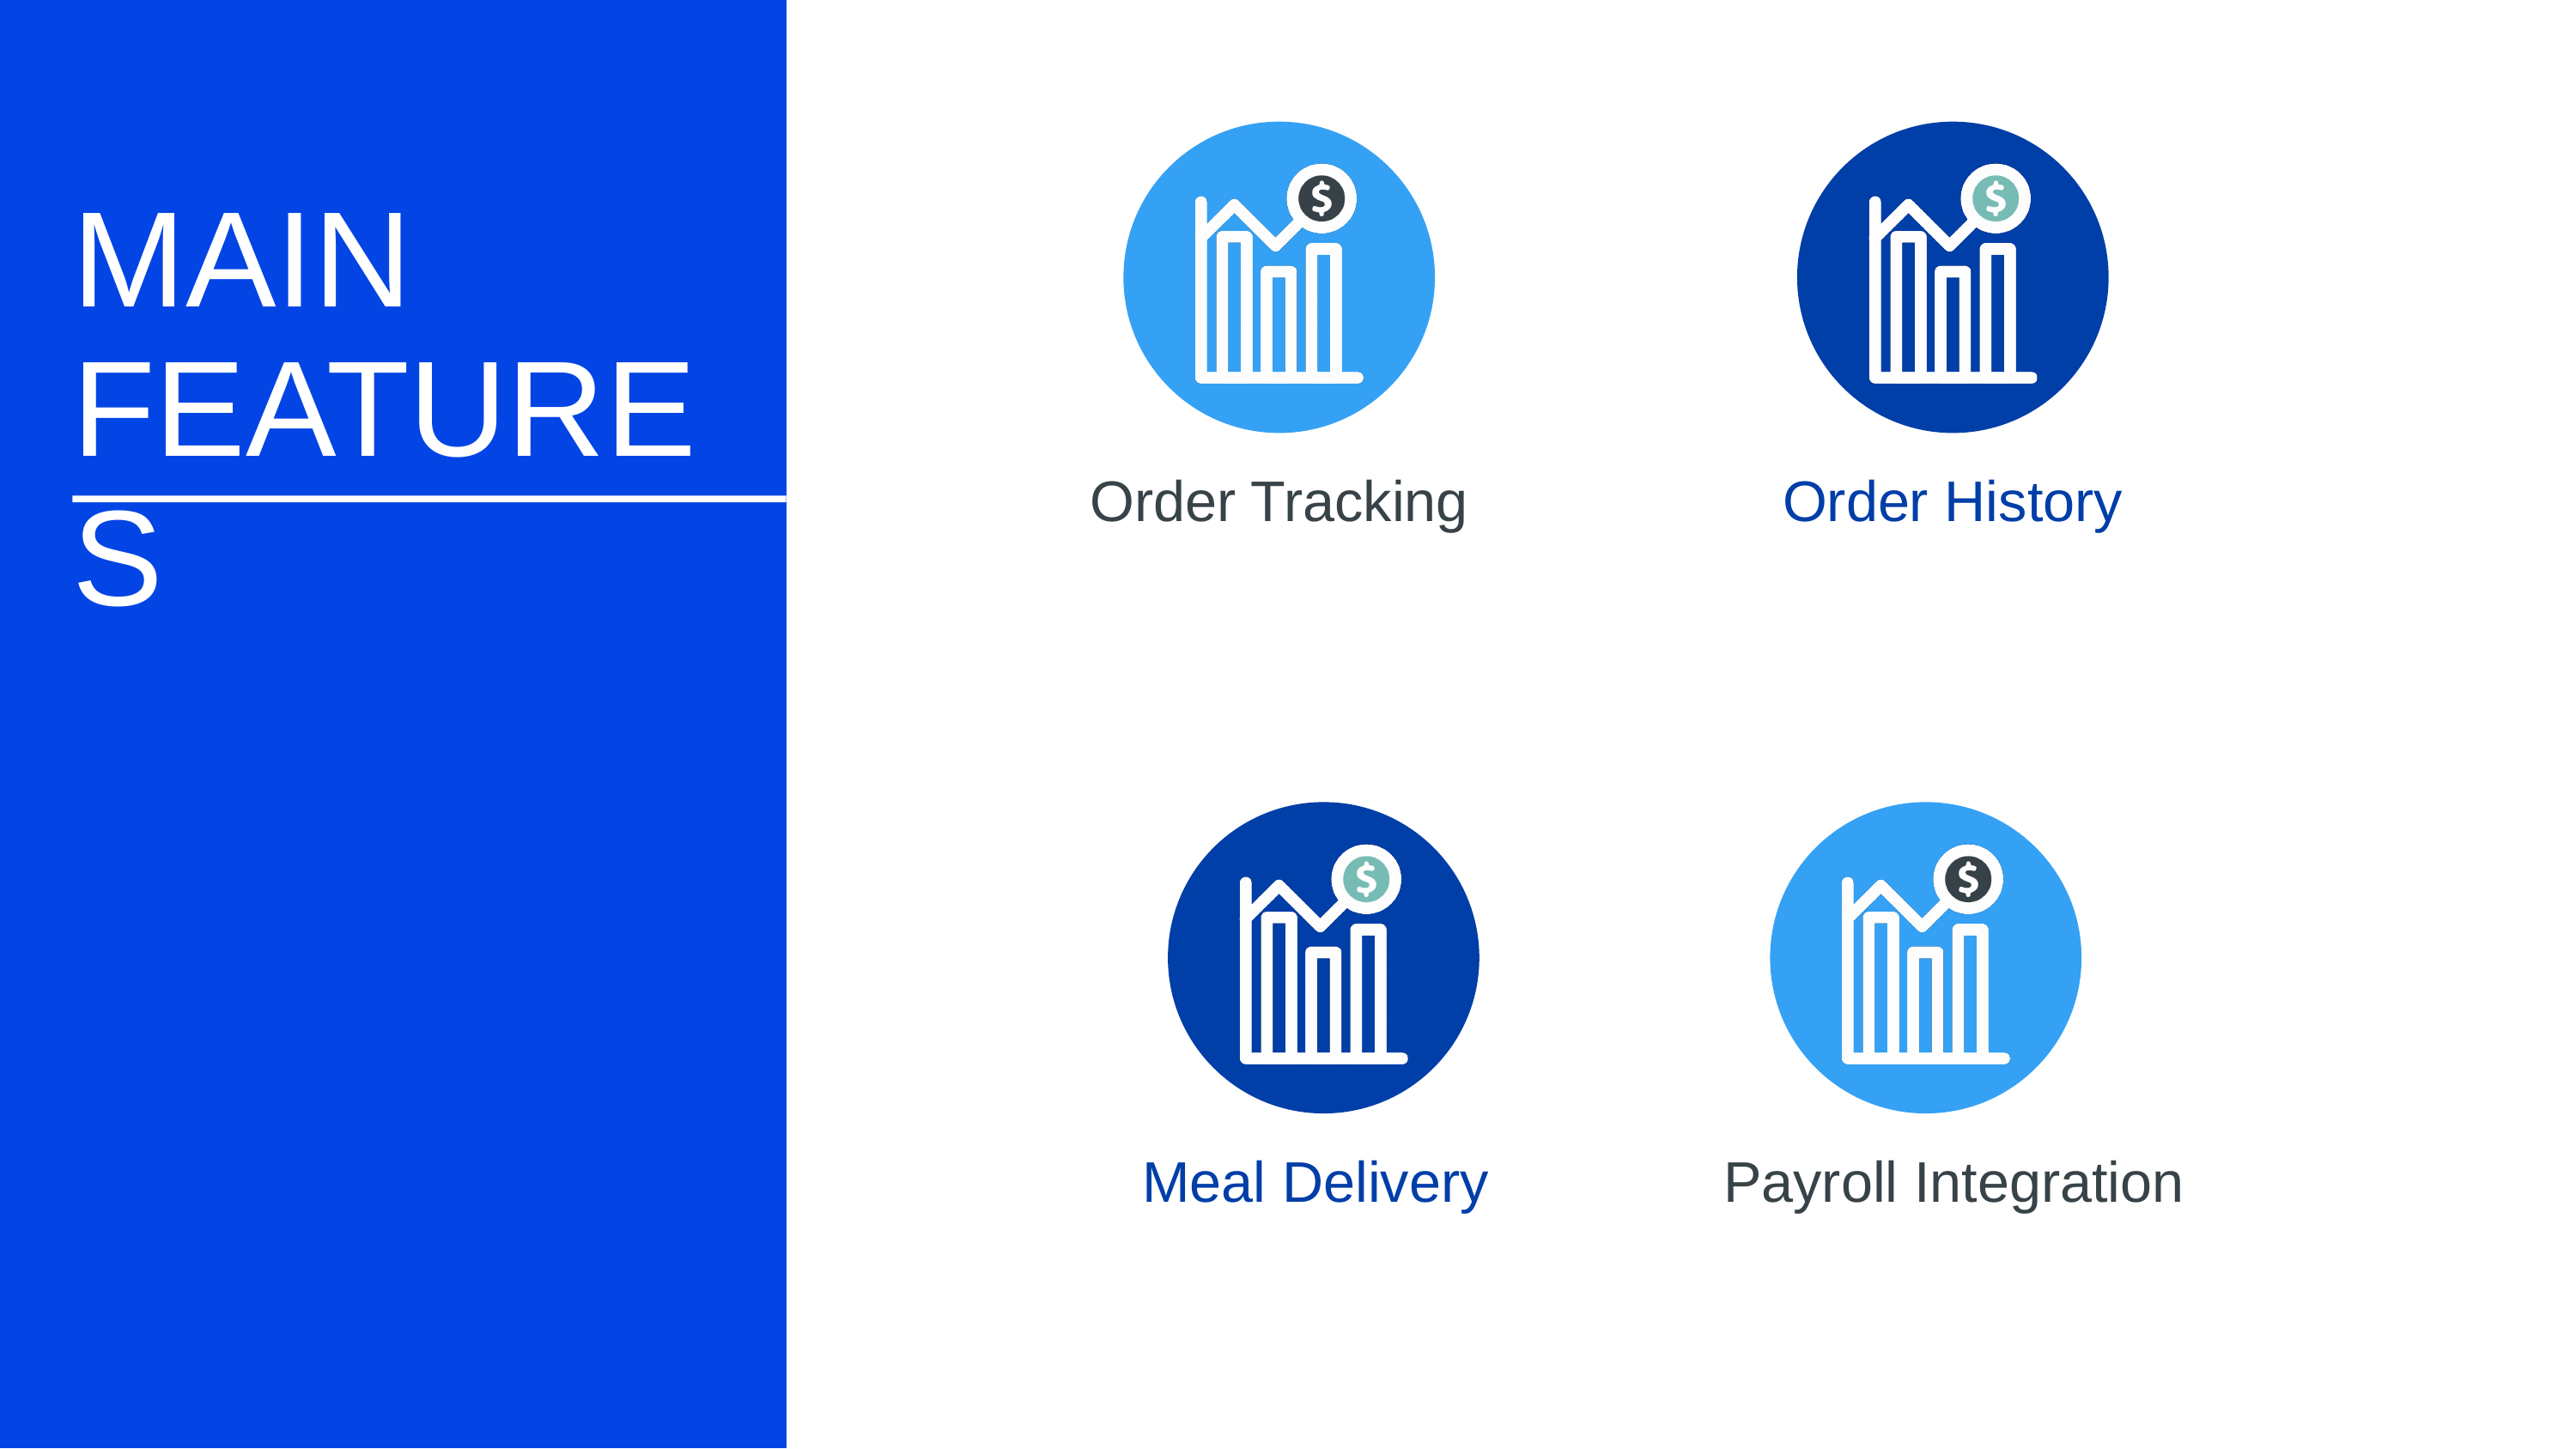

MAIN
FEATURES
Order Tracking
Order History

Meal Delivery
Payroll Integration